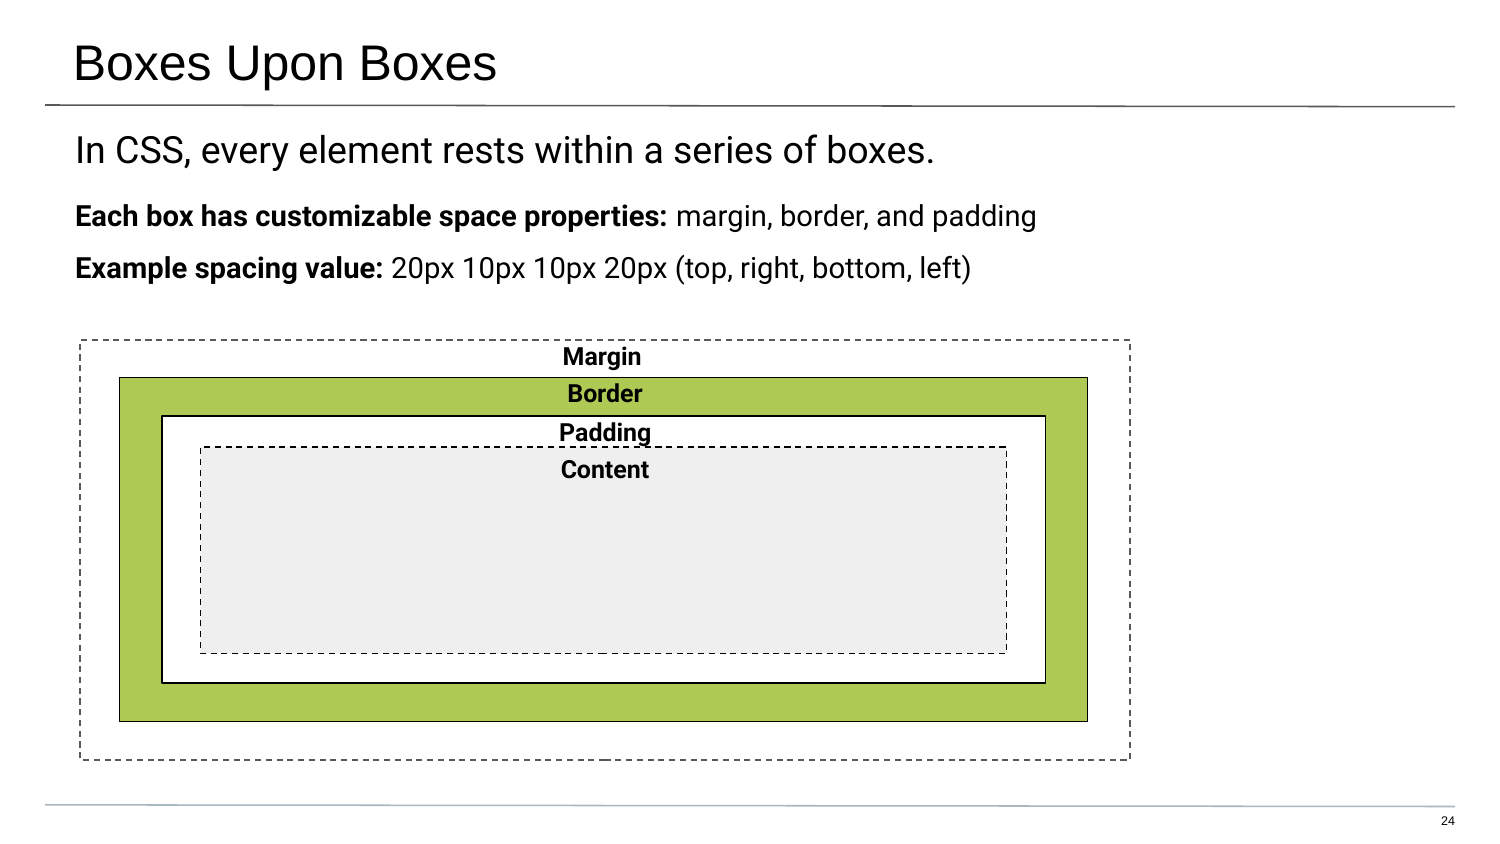

# Boxes Upon Boxes
In CSS, every element rests within a series of boxes.
Each box has customizable space properties: margin, border, and padding
Example spacing value: 20px 10px 10px 20px (top, right, bottom, left)

Margin
Border

Padding

Content